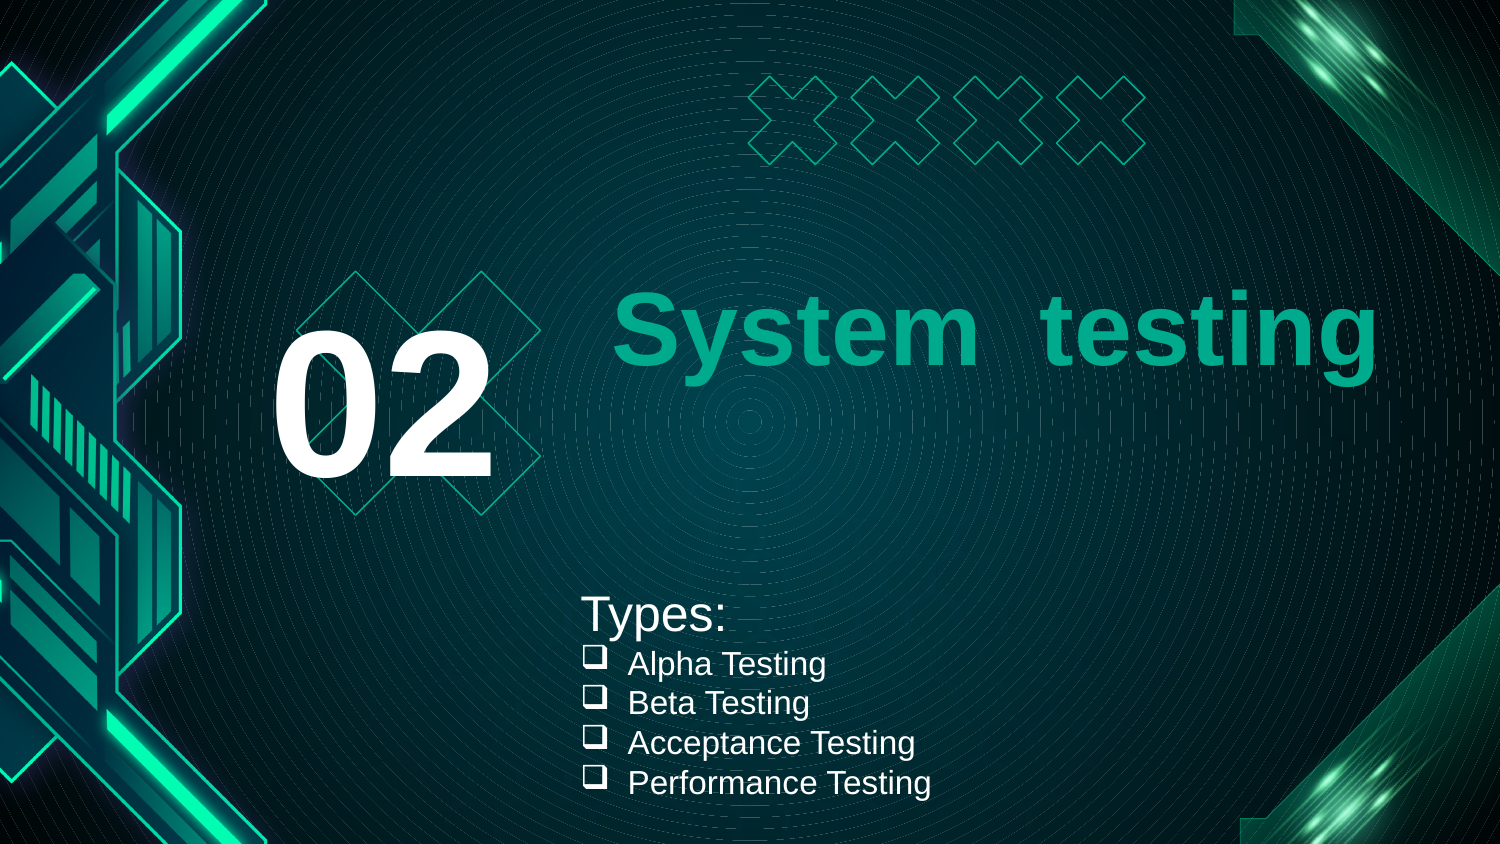

02
# System  testing
Types:
Alpha Testing
Beta Testing
Acceptance Testing
Performance Testing